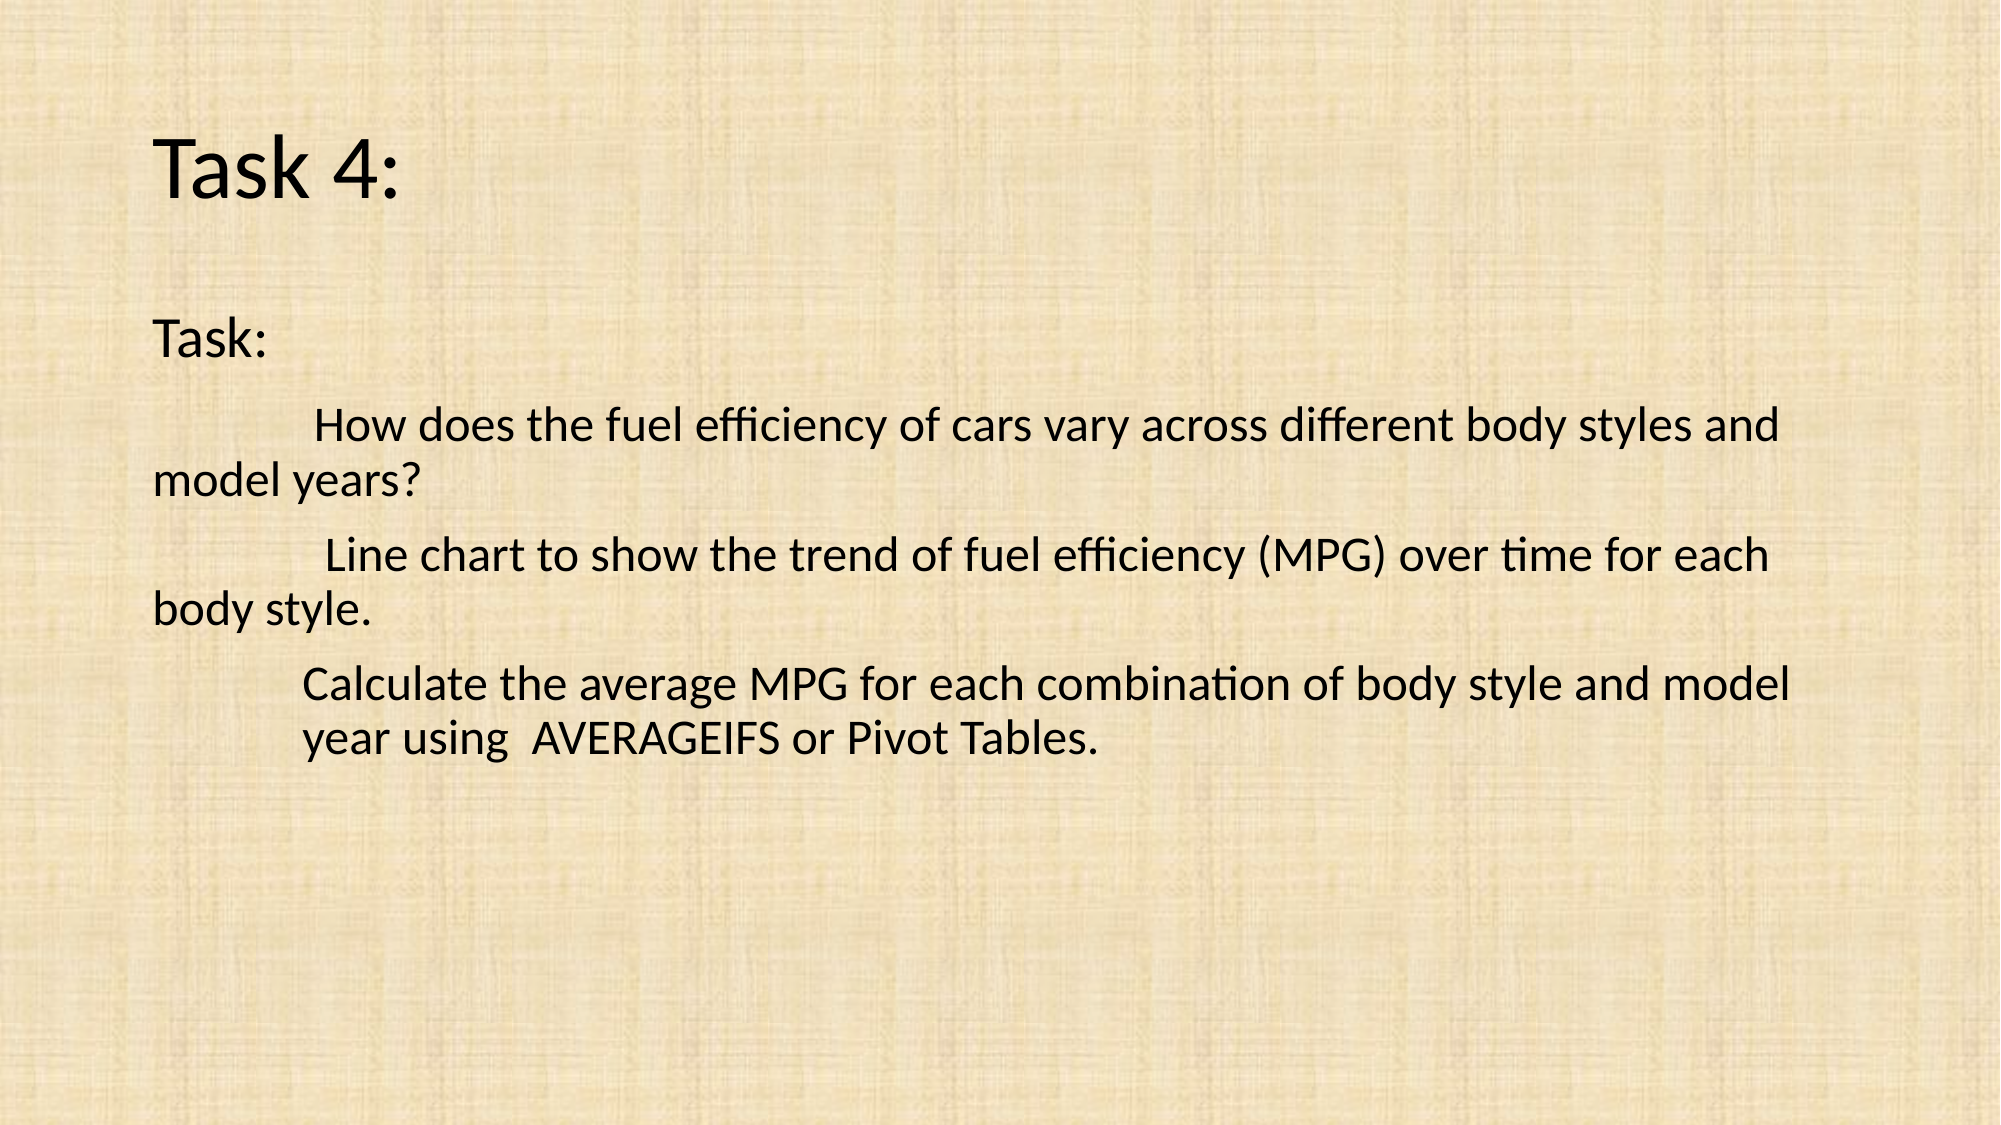

# Task 4:
Task:
	 How does the fuel efficiency of cars vary across different body styles and 	model years?
	  Line chart to show the trend of fuel efficiency (MPG) over time for each 	body style.
	Calculate the average MPG for each combination of body style and model 	year using  AVERAGEIFS or Pivot Tables.